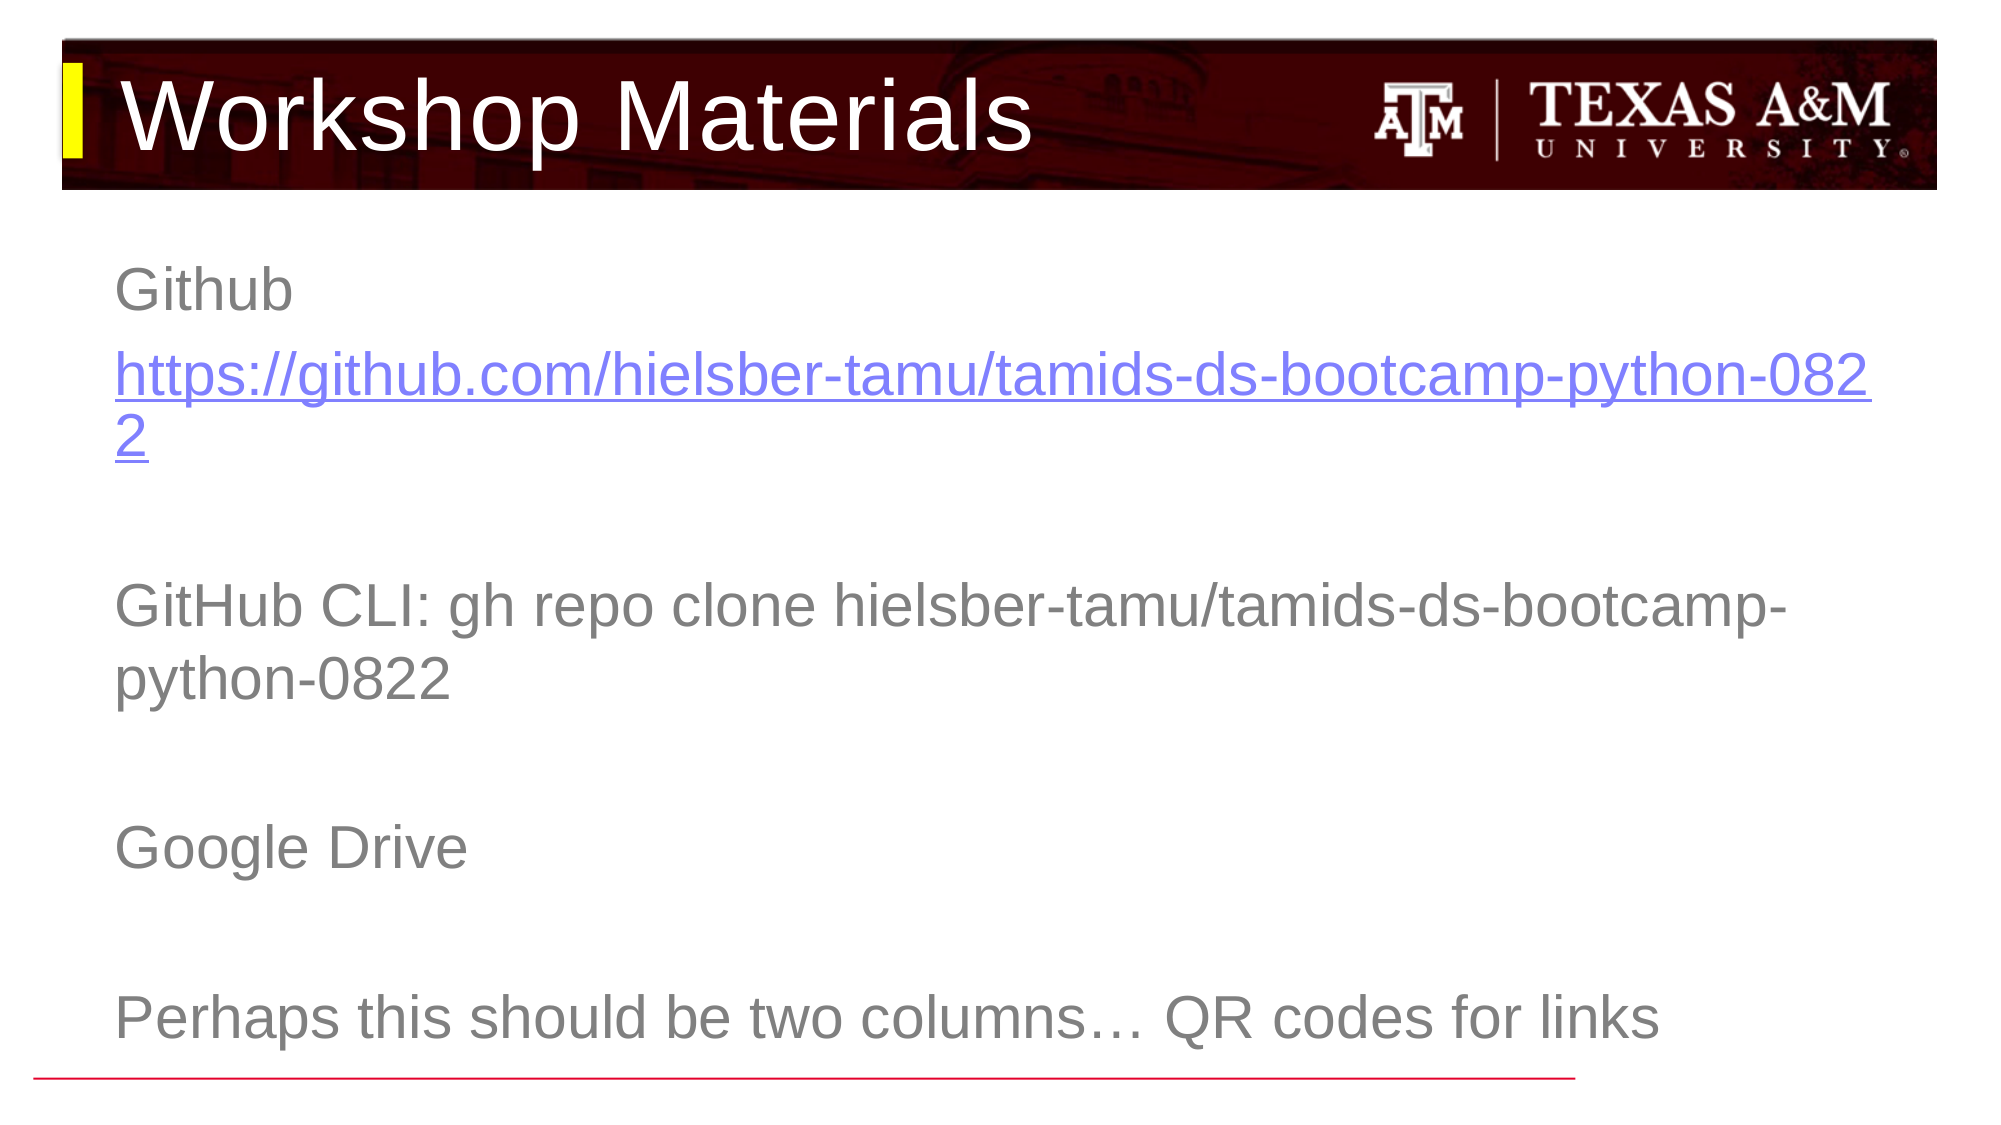

# Workshop Materials
Github
https://github.com/hielsber-tamu/tamids-ds-bootcamp-python-0822

GitHub CLI: gh repo clone hielsber-tamu/tamids-ds-bootcamp-python-0822

Google Drive

Perhaps this should be two columns… QR codes for links